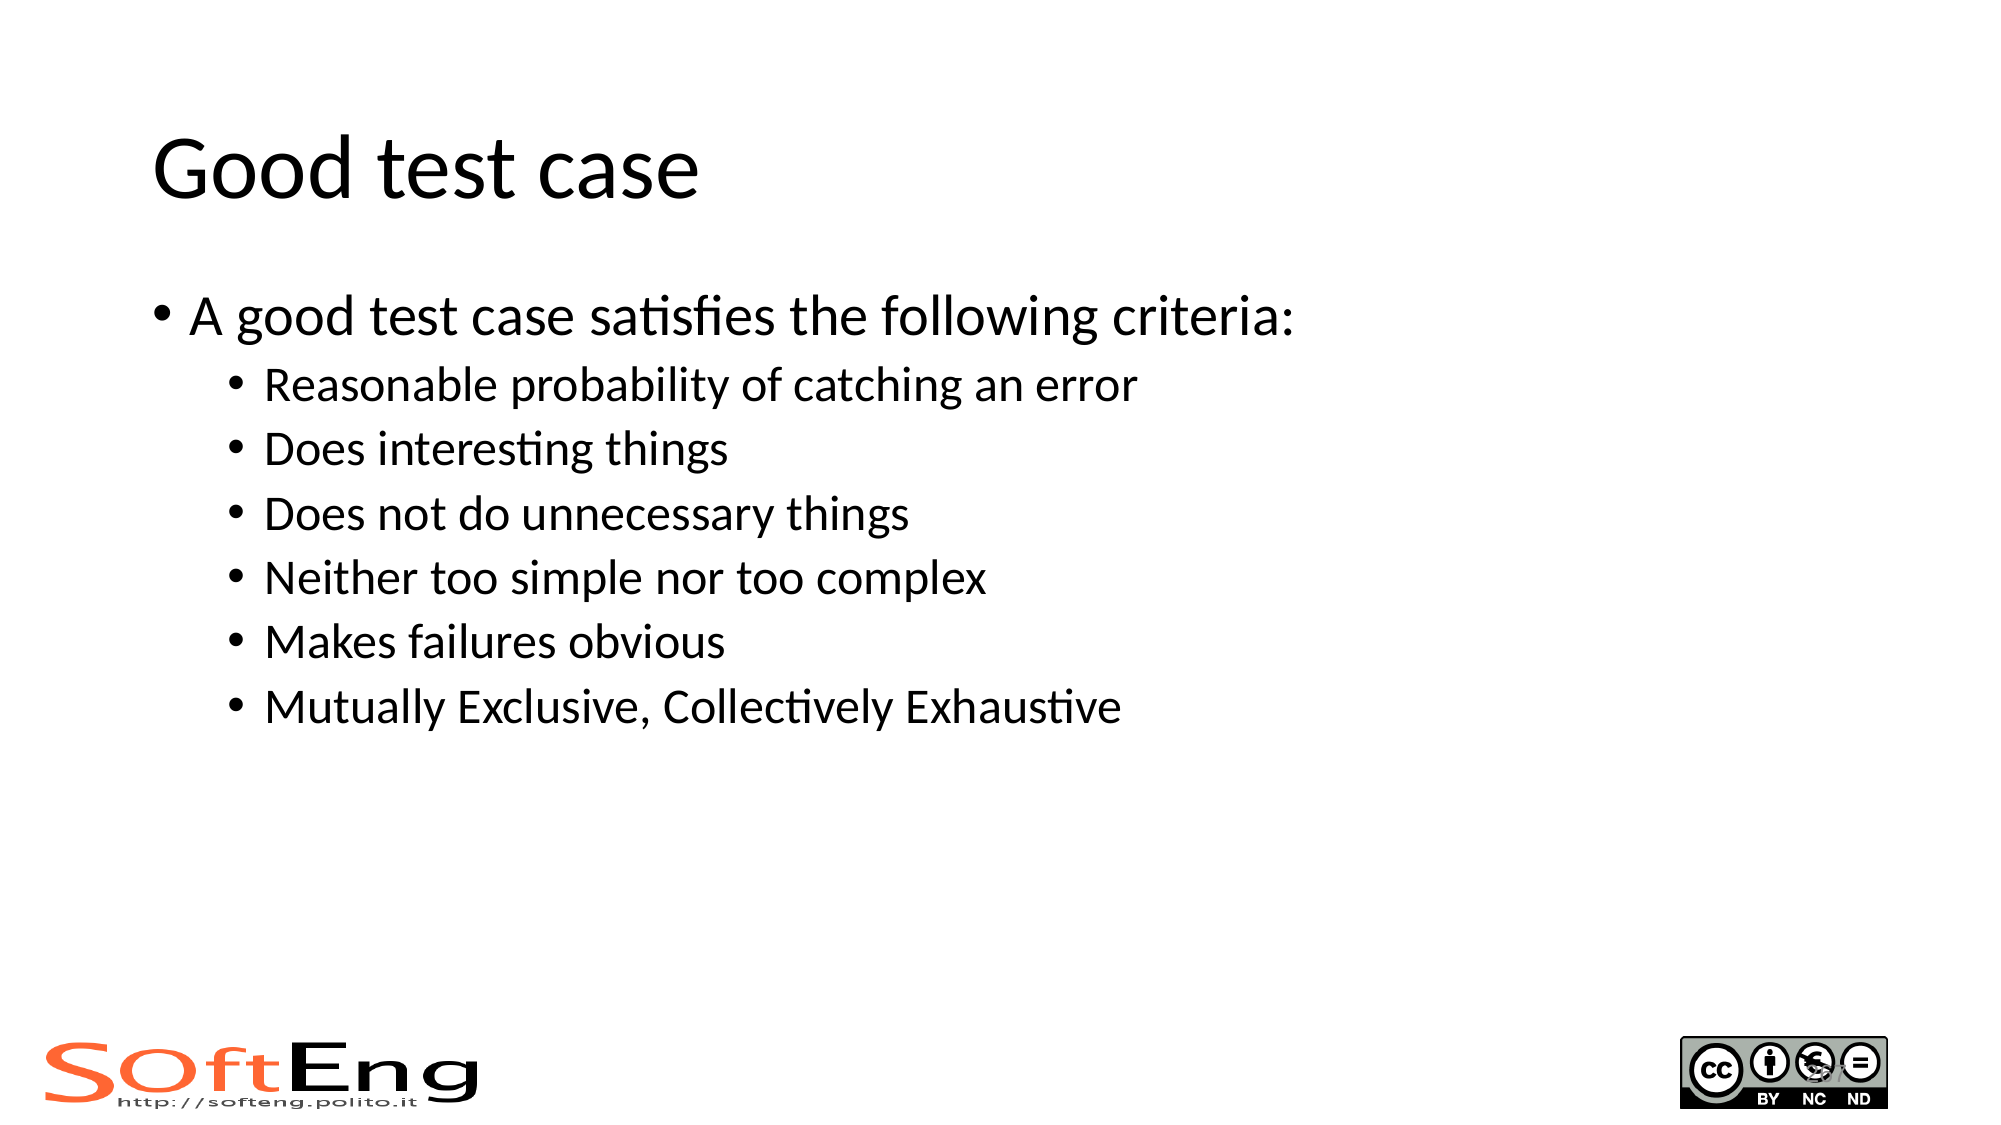

# Good test case
A good test case satisfies the following criteria:
Reasonable probability of catching an error
Does interesting things
Does not do unnecessary things
Neither too simple nor too complex
Makes failures obvious
Mutually Exclusive, Collectively Exhaustive
267